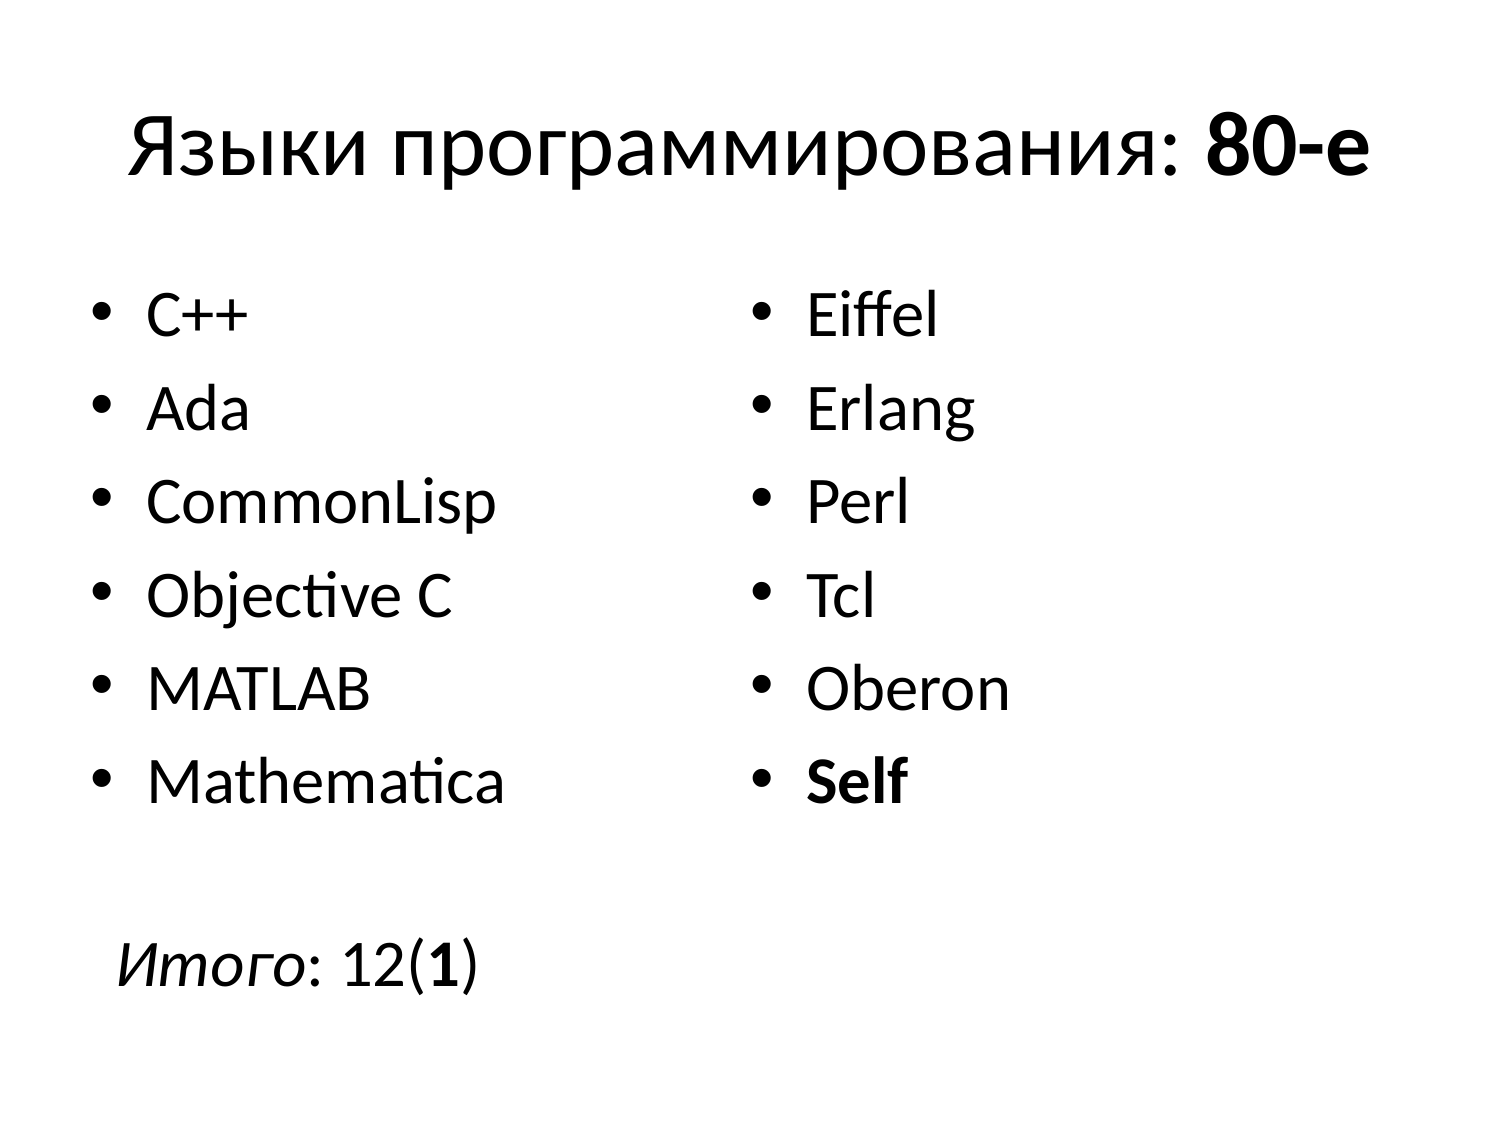

# Языки программирования: 80-е
C++
Ada
CommonLisp
Objective C
MATLAB
Mathematica
Eiffel
Erlang
Perl
Tcl
Oberon
Self
Итого: 12(1)